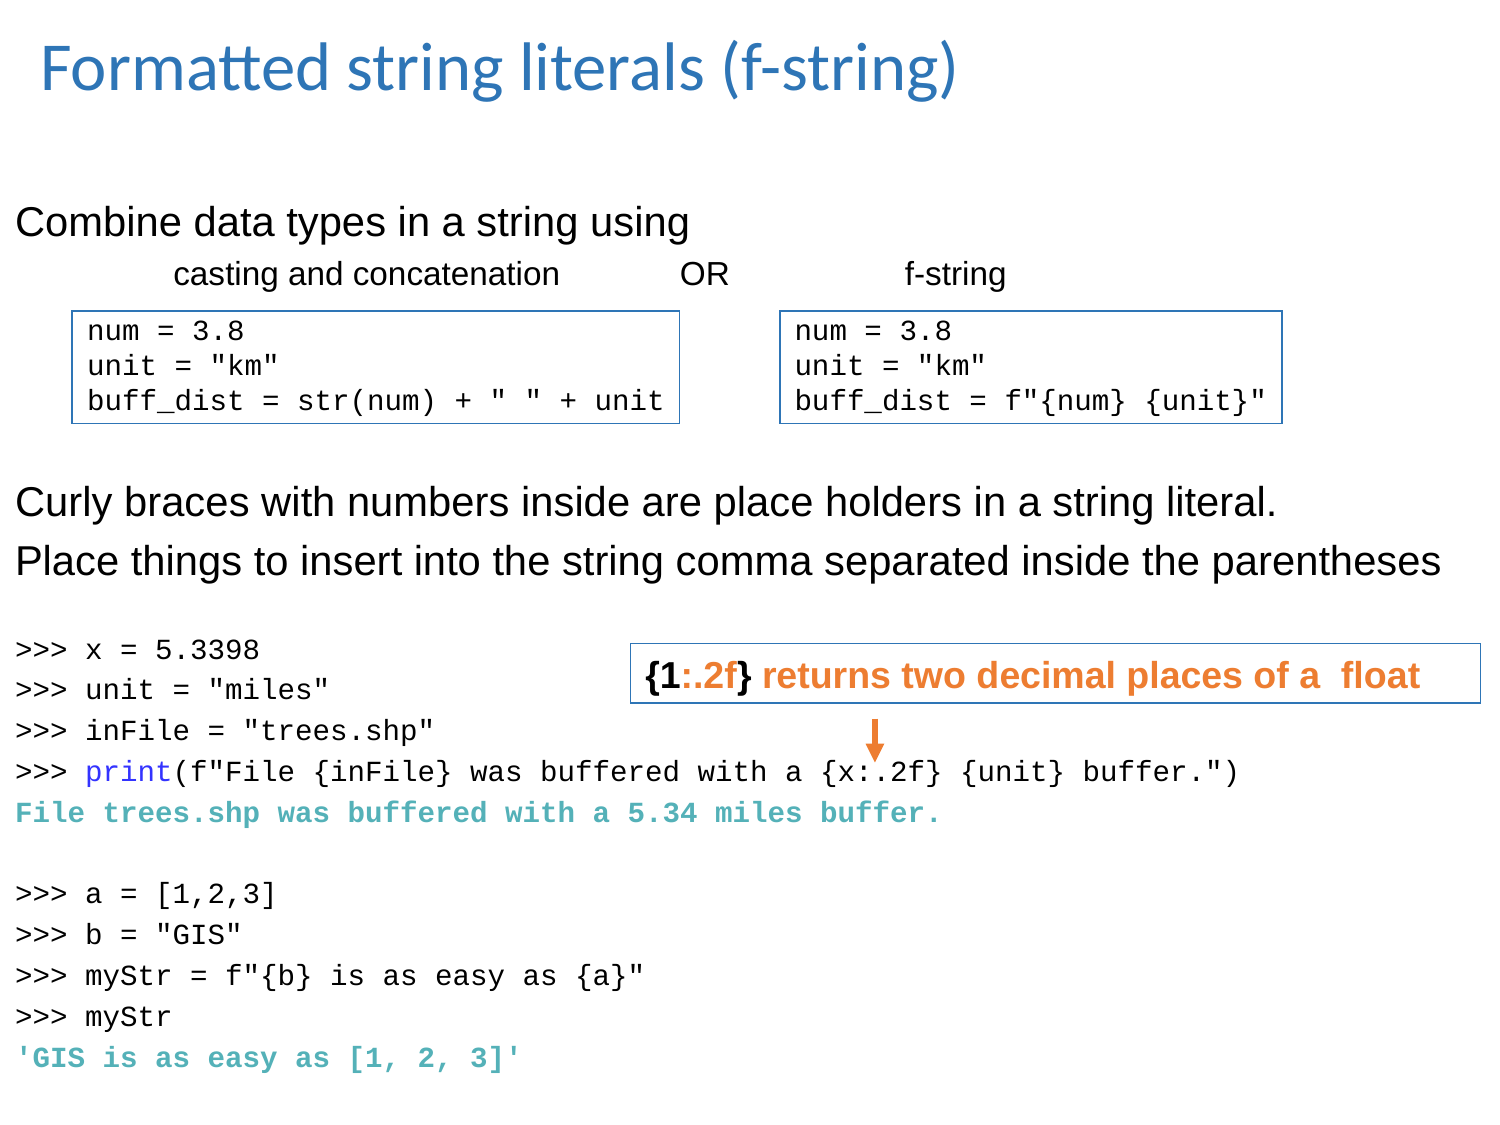

# Formatted string literals (f-string)
Combine data types in a string using
         casting and concatenation             OR                   f-string

Curly braces with numbers inside are place holders in a string literal.
Place things to insert into the string comma separated inside the parentheses

>>> x = 5.3398
>>> unit = "miles"
>>> inFile = "trees.shp"
>>> print(f"File {inFile} was buffered with a {x:.2f} {unit} buffer.")
File trees.shp was buffered with a 5.34 miles buffer.

>>> a = [1,2,3]
>>> b = "GIS"
>>> myStr = f"{b} is as easy as {a}"
>>> myStr
'GIS is as easy as [1, 2, 3]'

num = 3.8
unit = "km"
buff_dist = str(num) + " " + unit
num = 3.8
unit = "km"
buff_dist = f"{num} {unit}"
{1:.2f} returns two decimal places of a  float